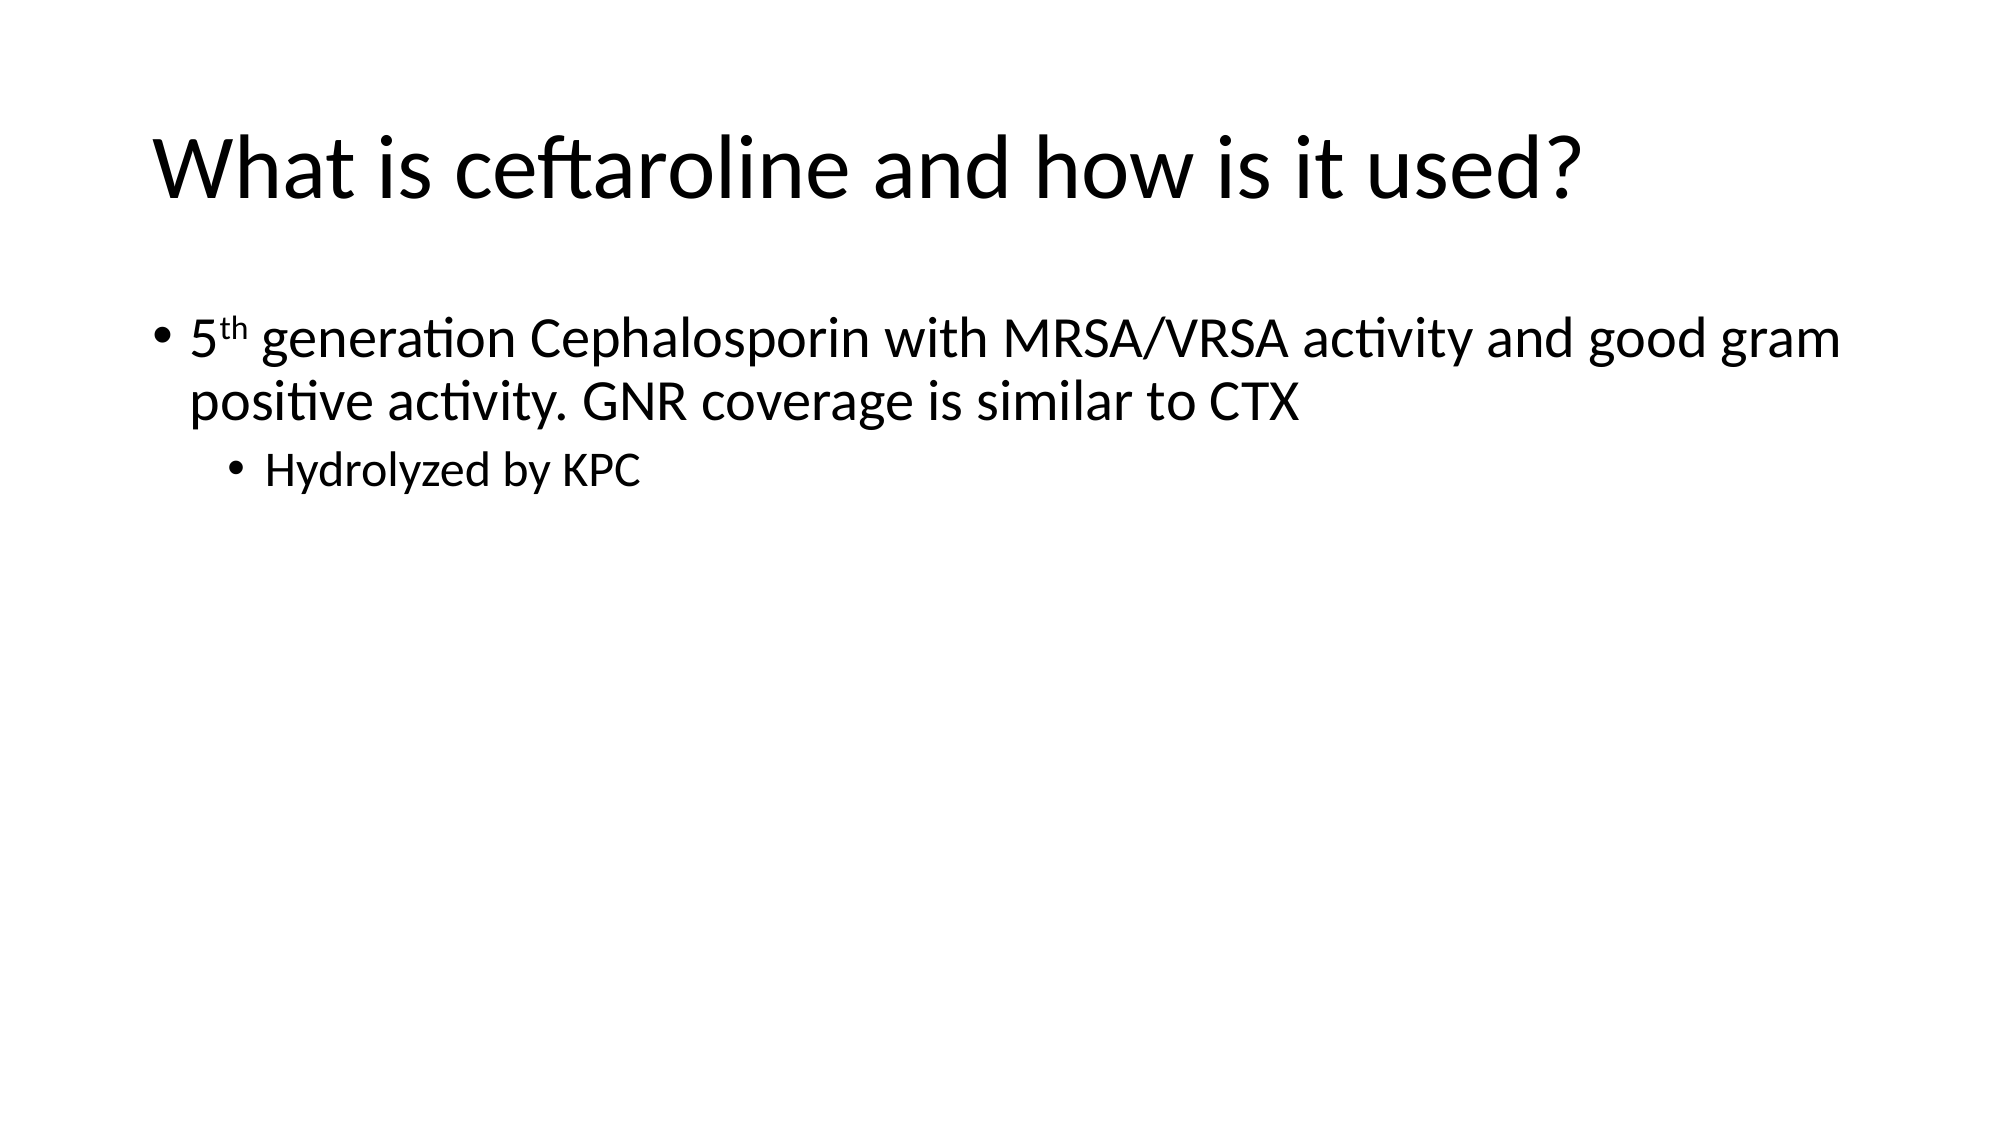

# What is ceftaroline and how is it used?
5th generation Cephalosporin with MRSA/VRSA activity and good gram positive activity. GNR coverage is similar to CTX
Hydrolyzed by KPC